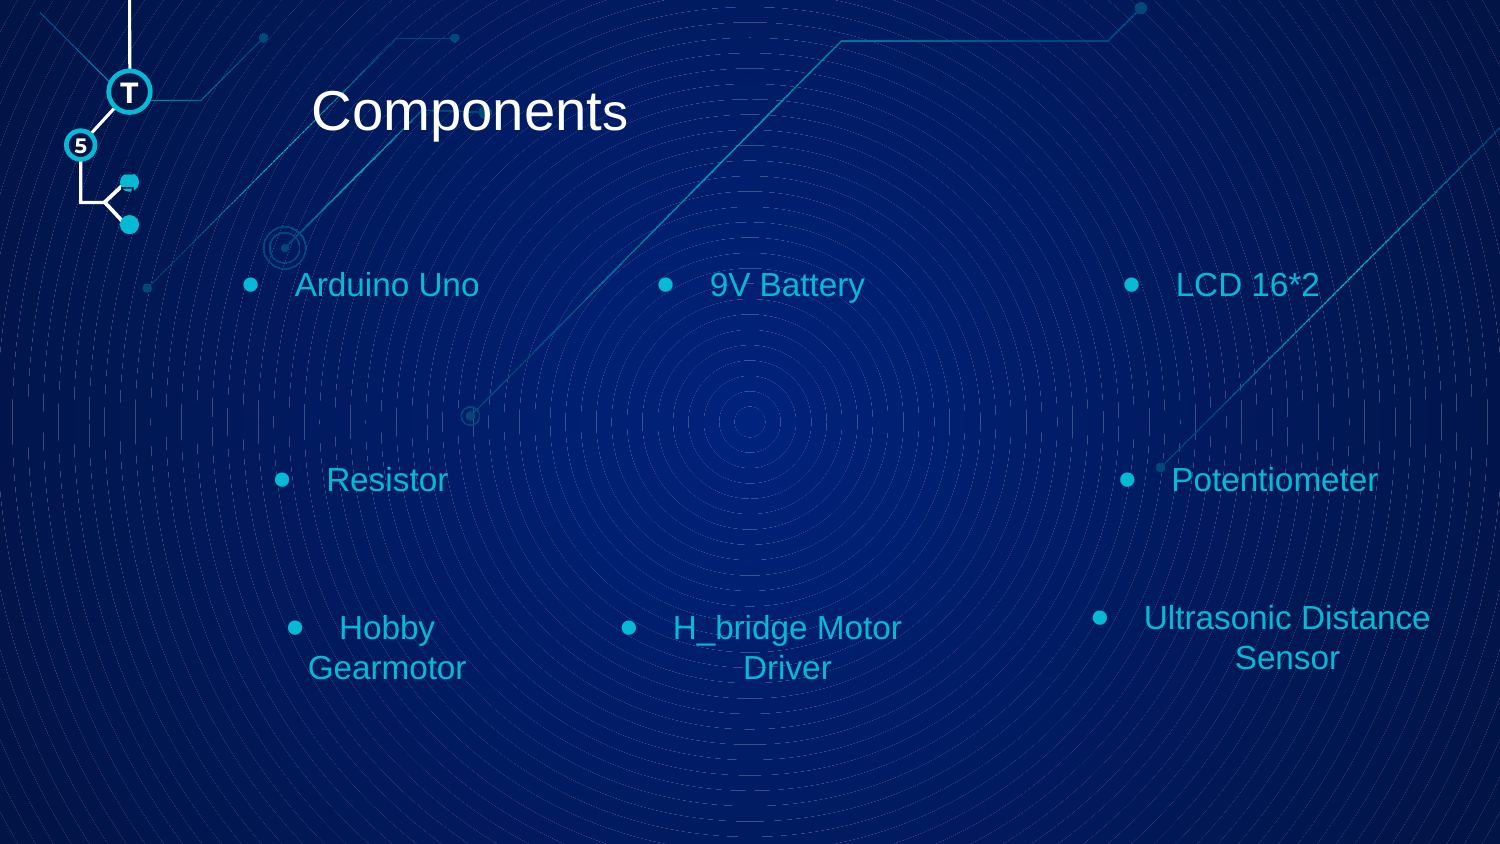

# Components
T
5
🠺

🠺
9V Battery
Arduino Uno
LCD 16*2
Resistor
Potentiometer
Ultrasonic Distance Sensor
Hobby Gearmotor
H_bridge Motor Driver